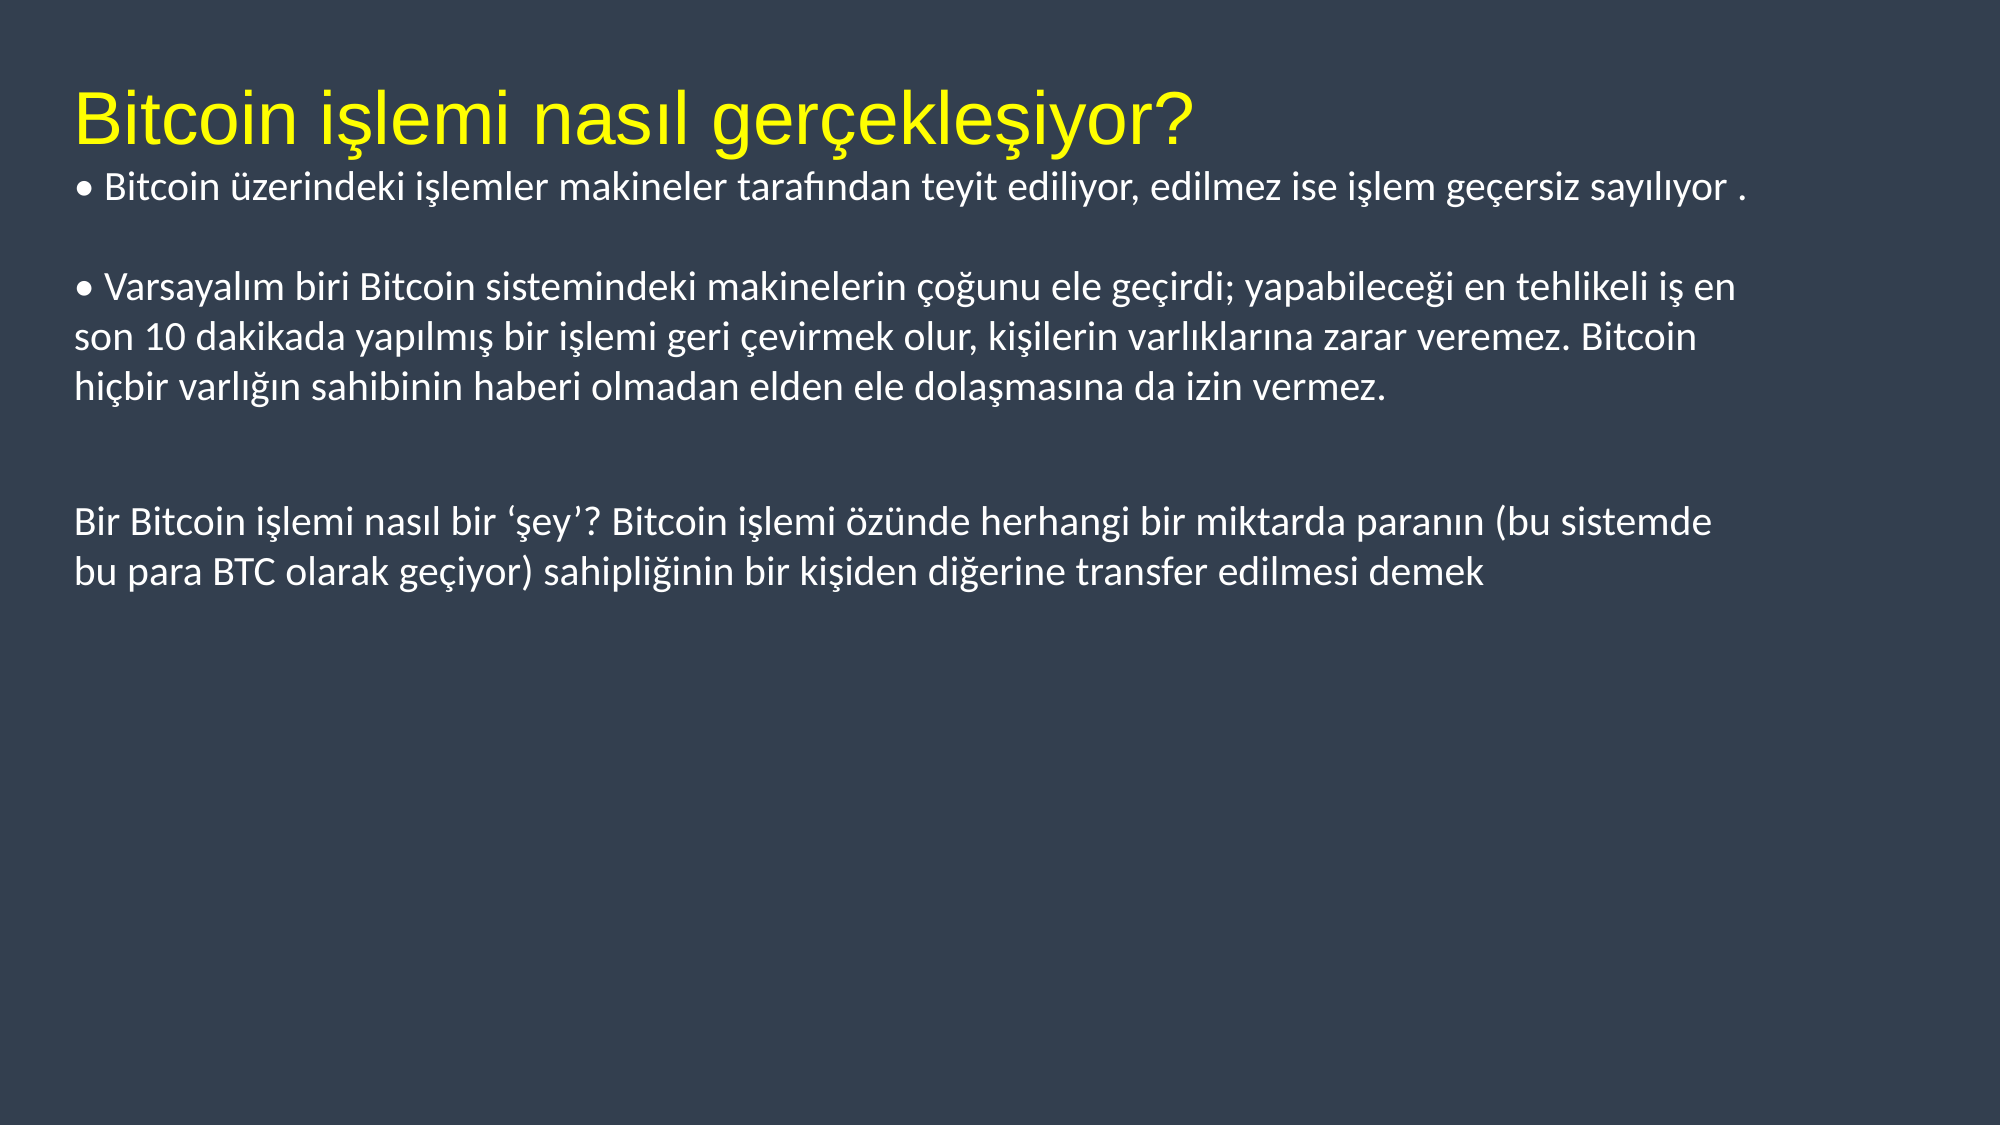

Bitcoin işlemi nasıl gerçekleşiyor?
• Bitcoin üzerindeki işlemler makineler tarafından teyit ediliyor, edilmez ise işlem geçersiz sayılıyor .

• Varsayalım biri Bitcoin sistemindeki makinelerin çoğunu ele geçirdi; yapabileceği en tehlikeli iş en son 10 dakikada yapılmış bir işlemi geri çevirmek olur, kişilerin varlıklarına zarar veremez. Bitcoin hiçbir varlığın sahibinin haberi olmadan elden ele dolaşmasına da izin vermez.
Bir Bitcoin işlemi nasıl bir ‘şey’? Bitcoin işlemi özünde herhangi bir miktarda paranın (bu sistemde bu para BTC olarak geçiyor) sahipliğinin bir kişiden diğerine transfer edilmesi demek